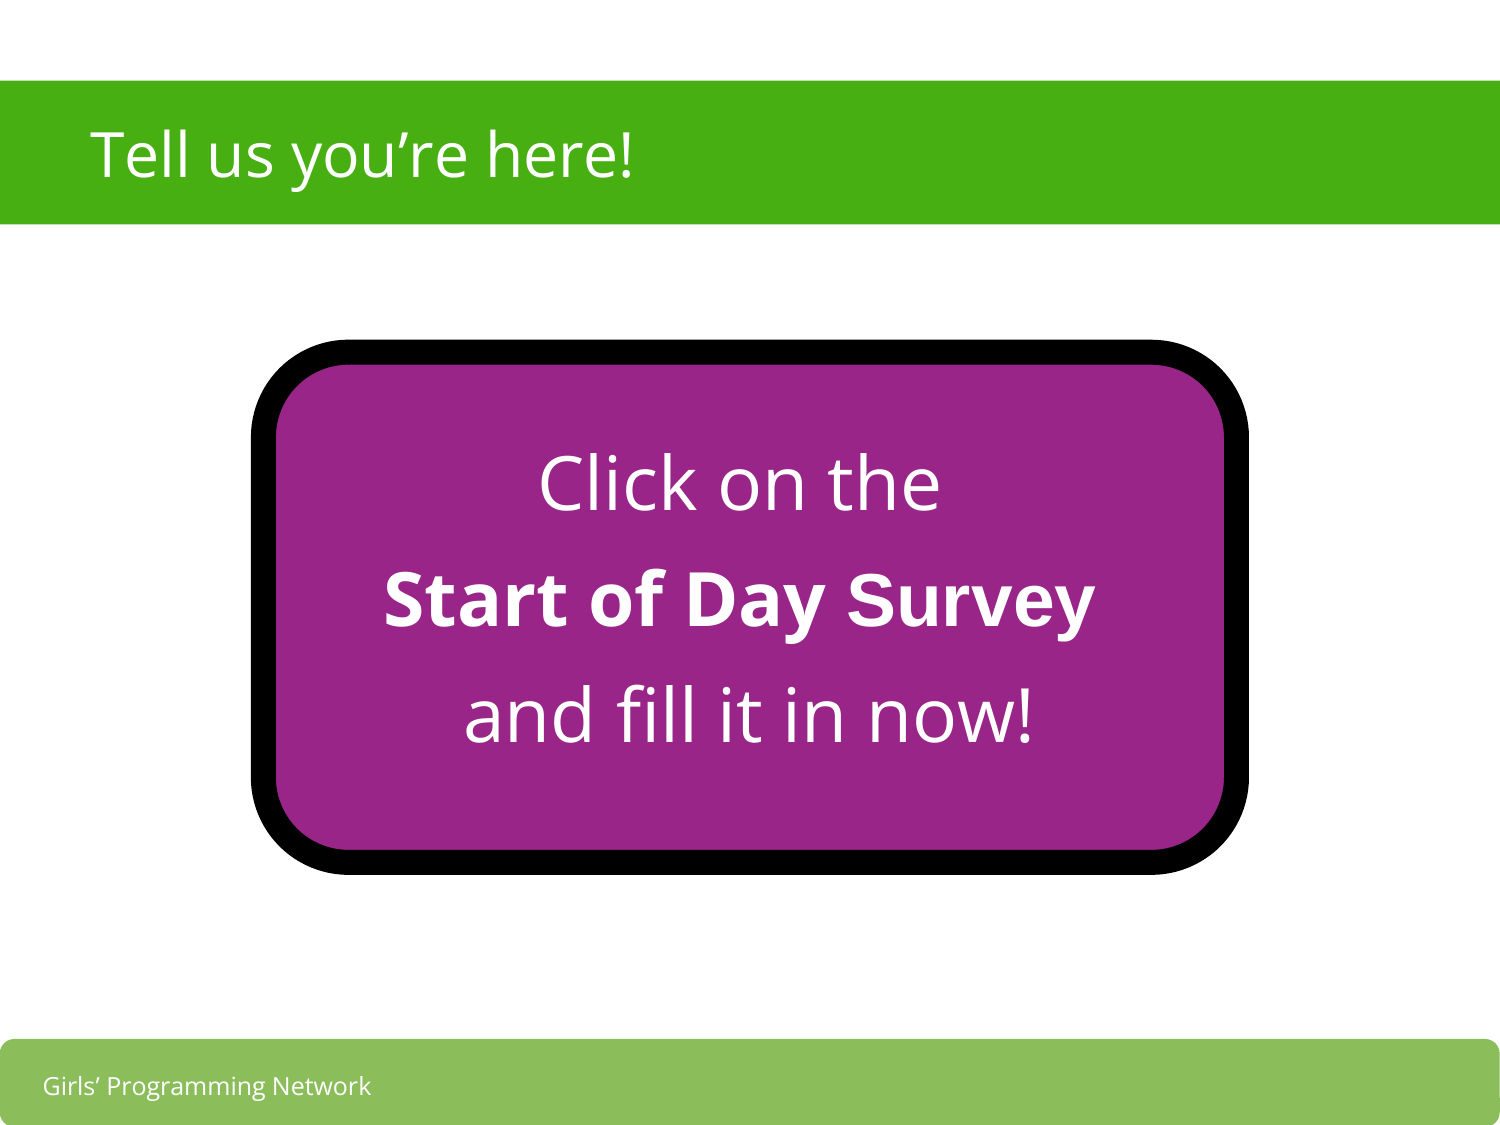

# Tell us you’re here!
Click on the
Start of Day Survey
and fill it in now!